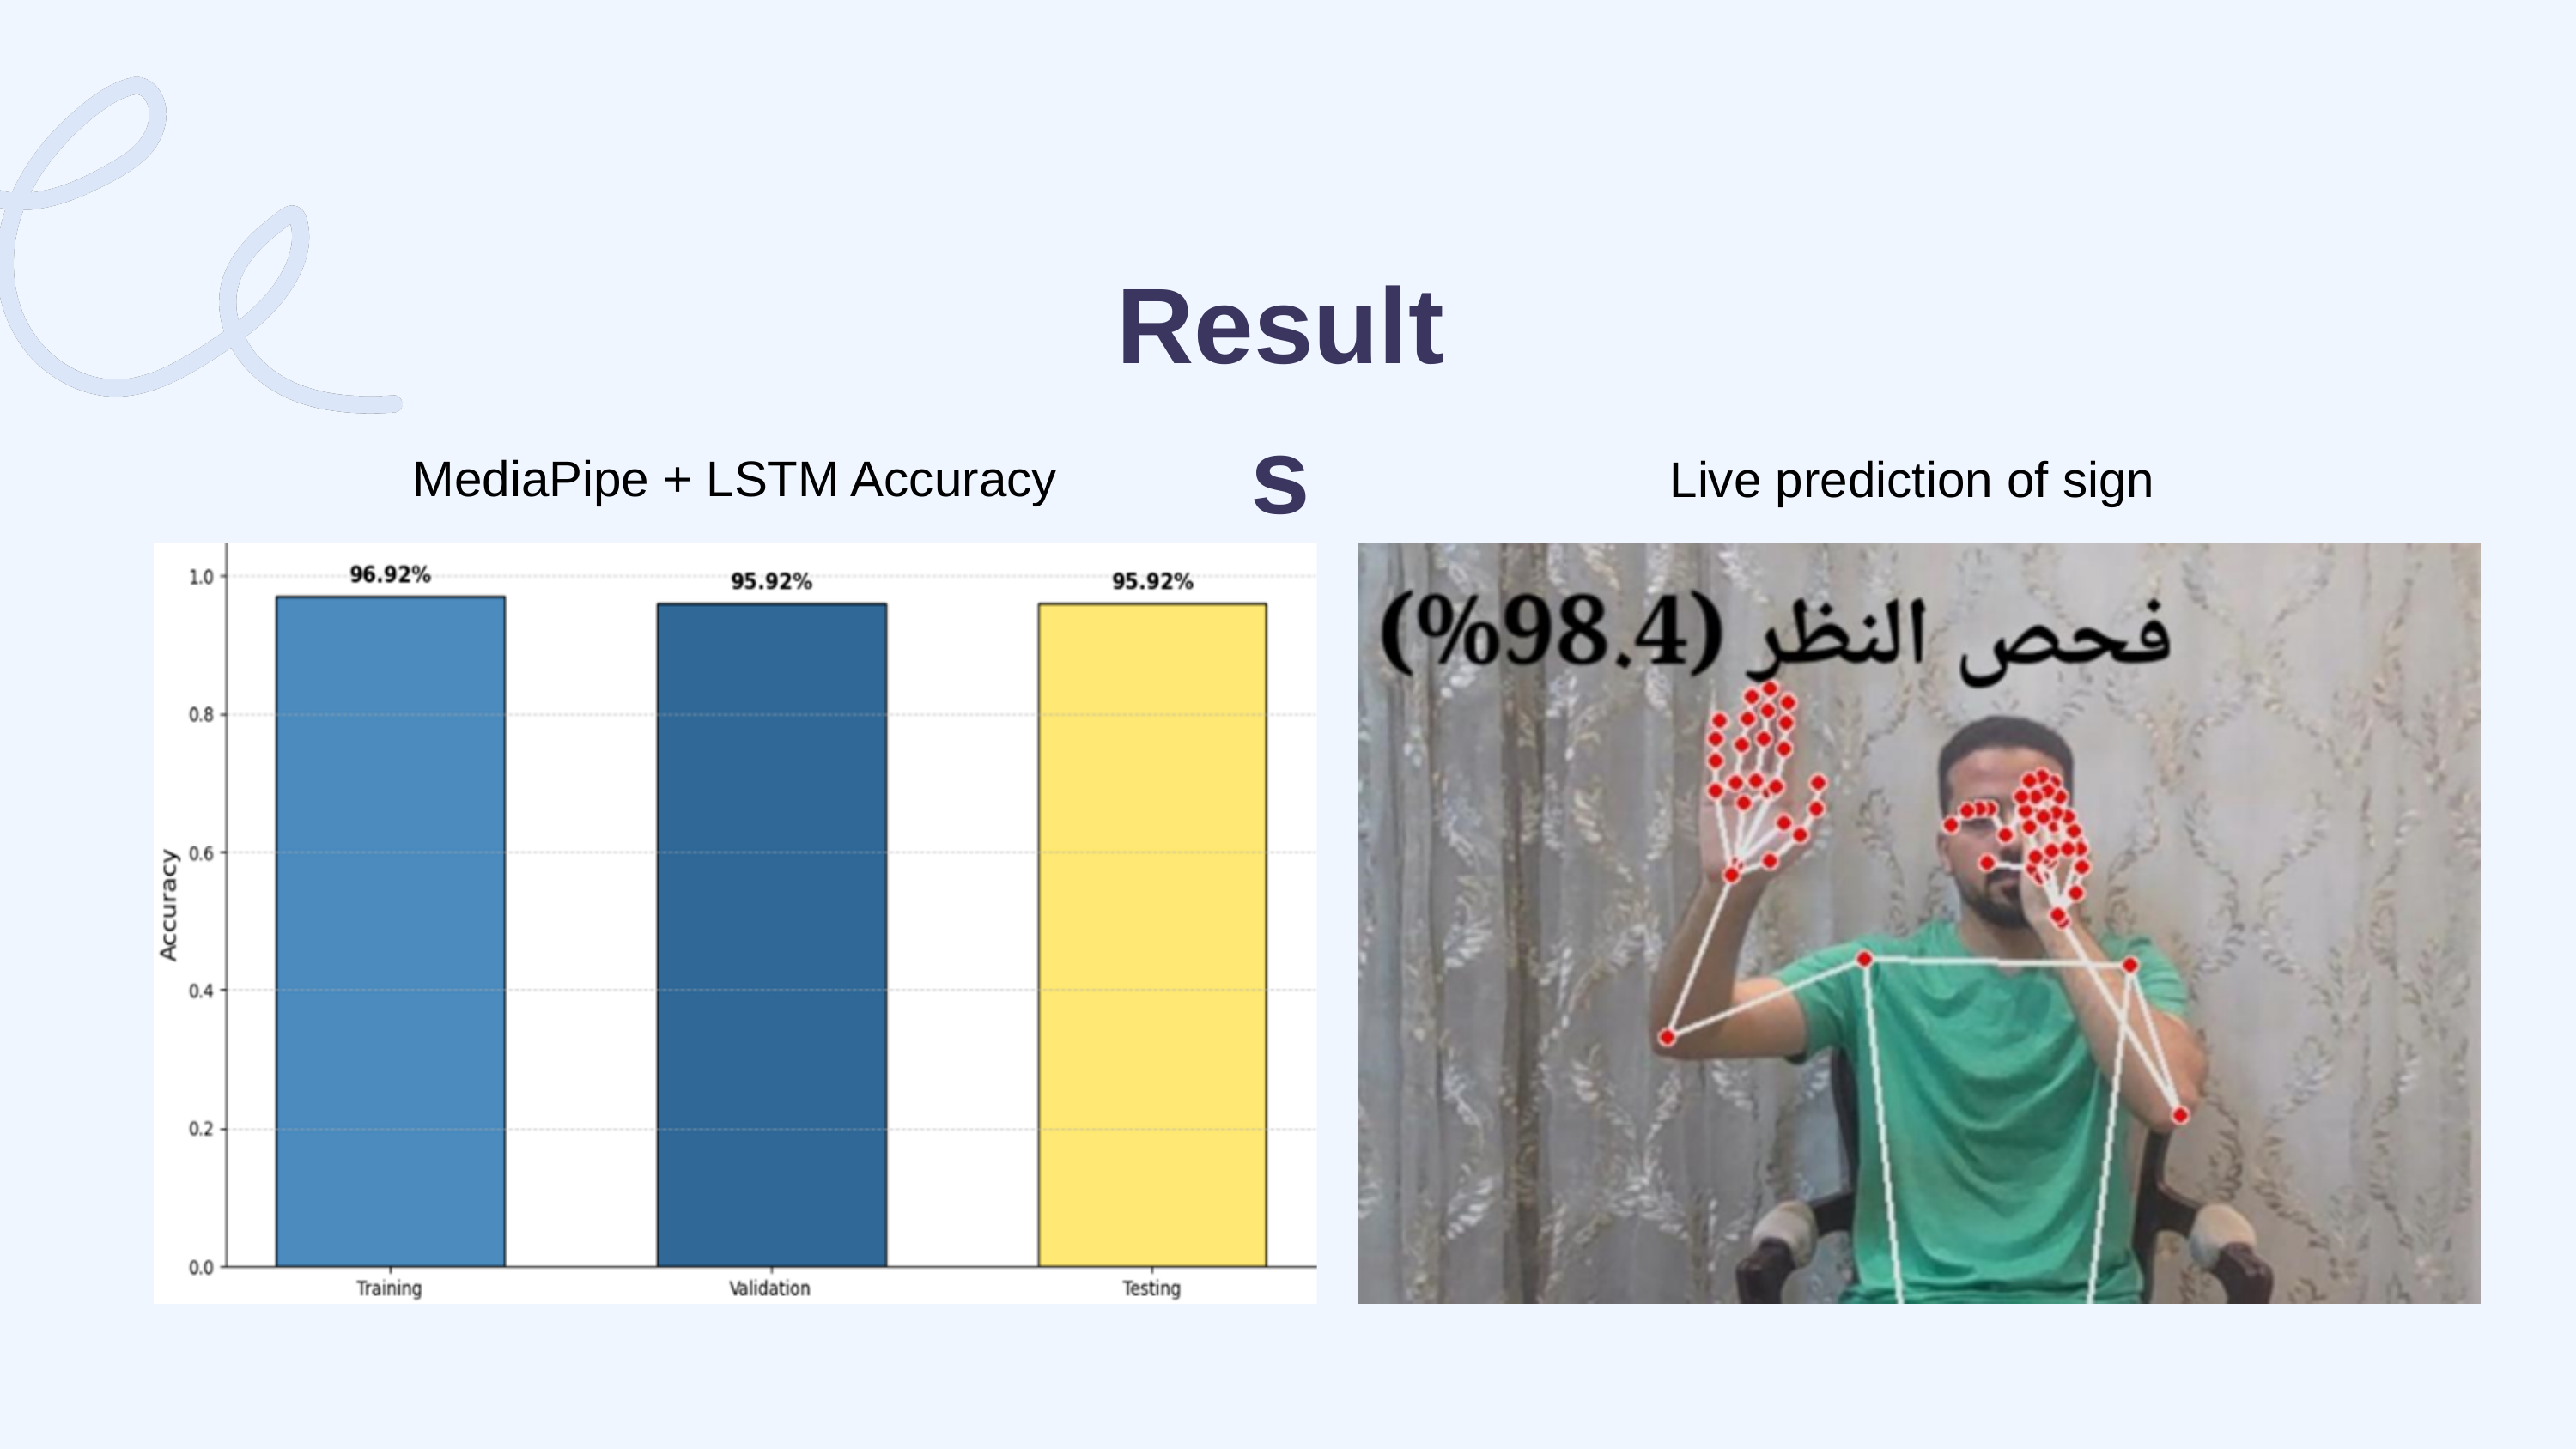

Results
MediaPipe + LSTM Accuracy
Live prediction of sign